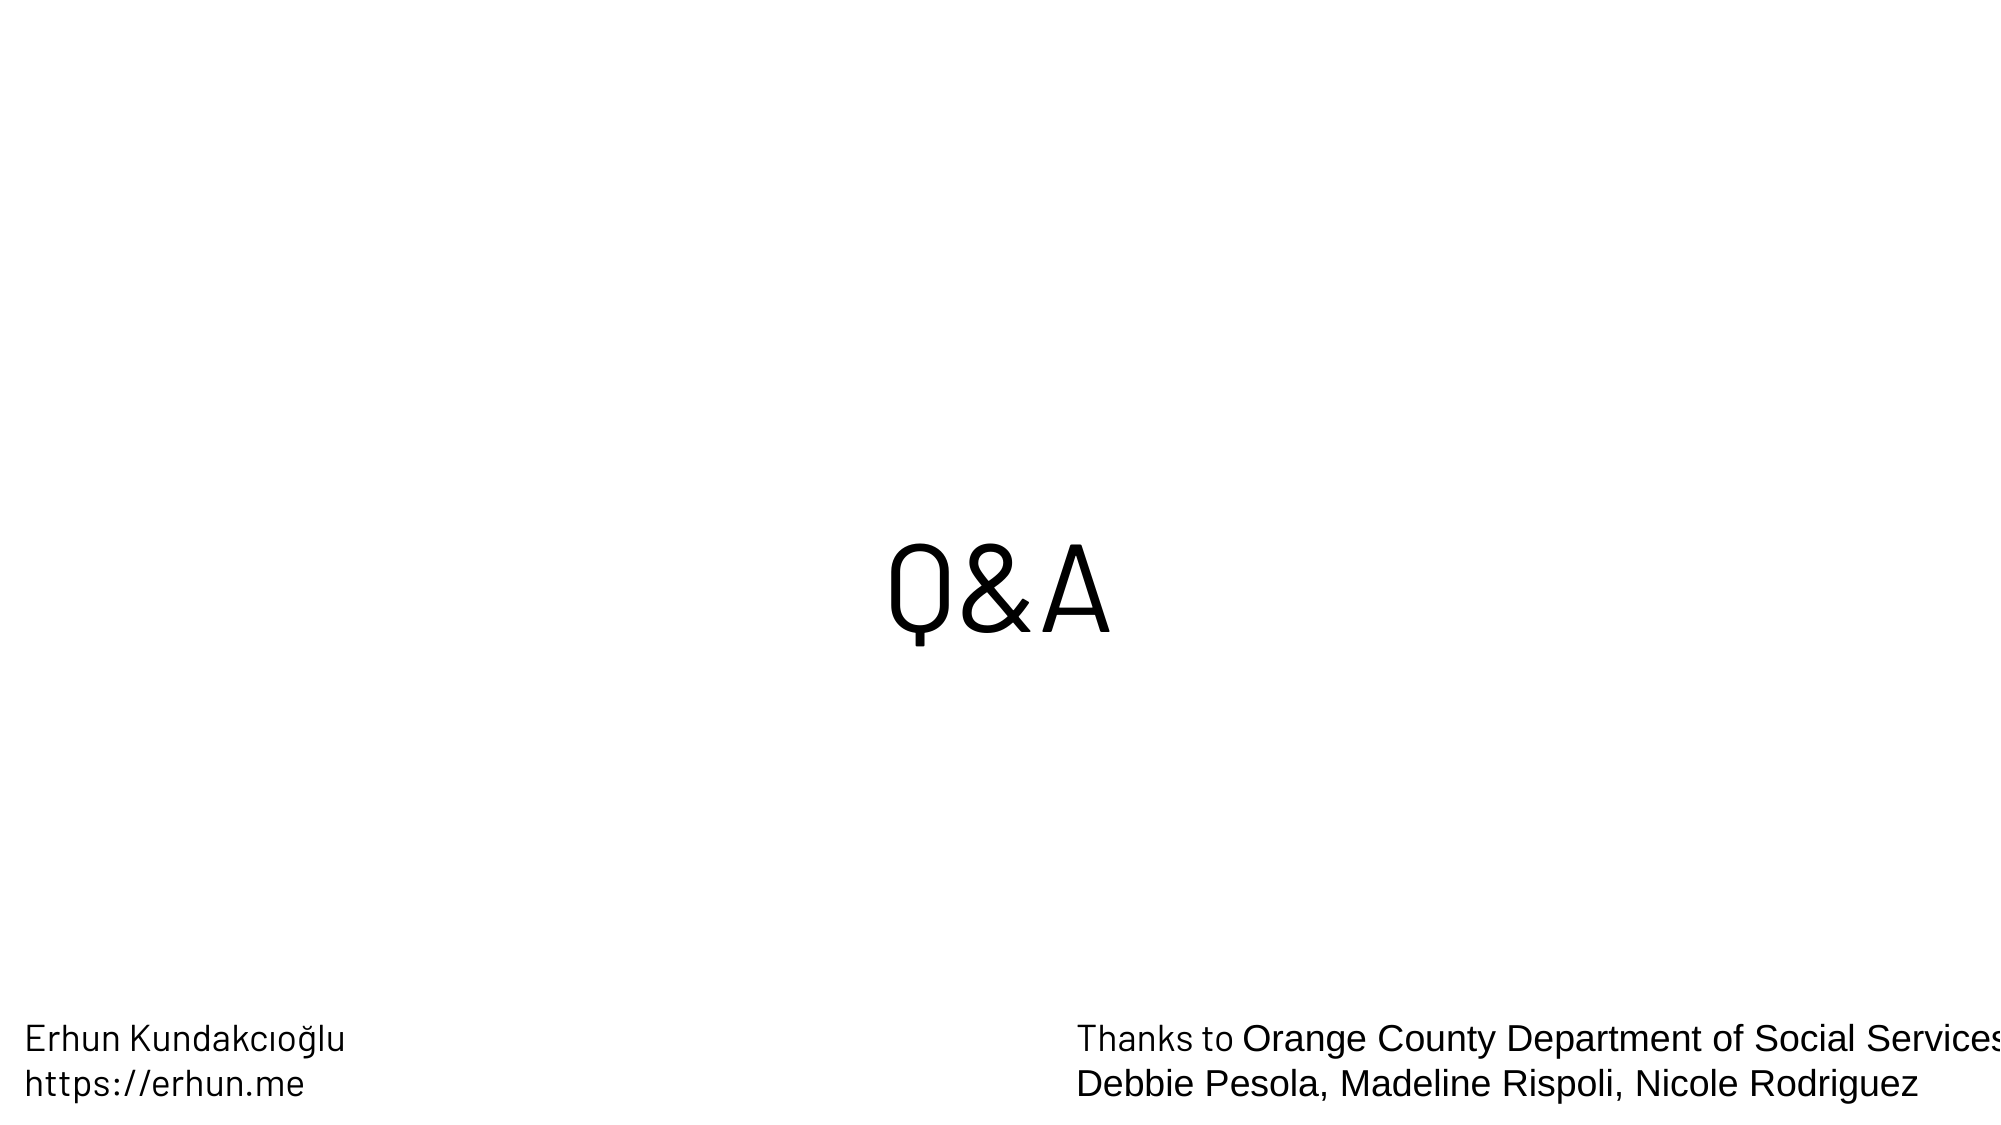

# Q&A
Erhun Kundakcıoğlu
https://erhun.me
Thanks to Orange County Department of Social Services:
Debbie Pesola, Madeline Rispoli, Nicole Rodriguez